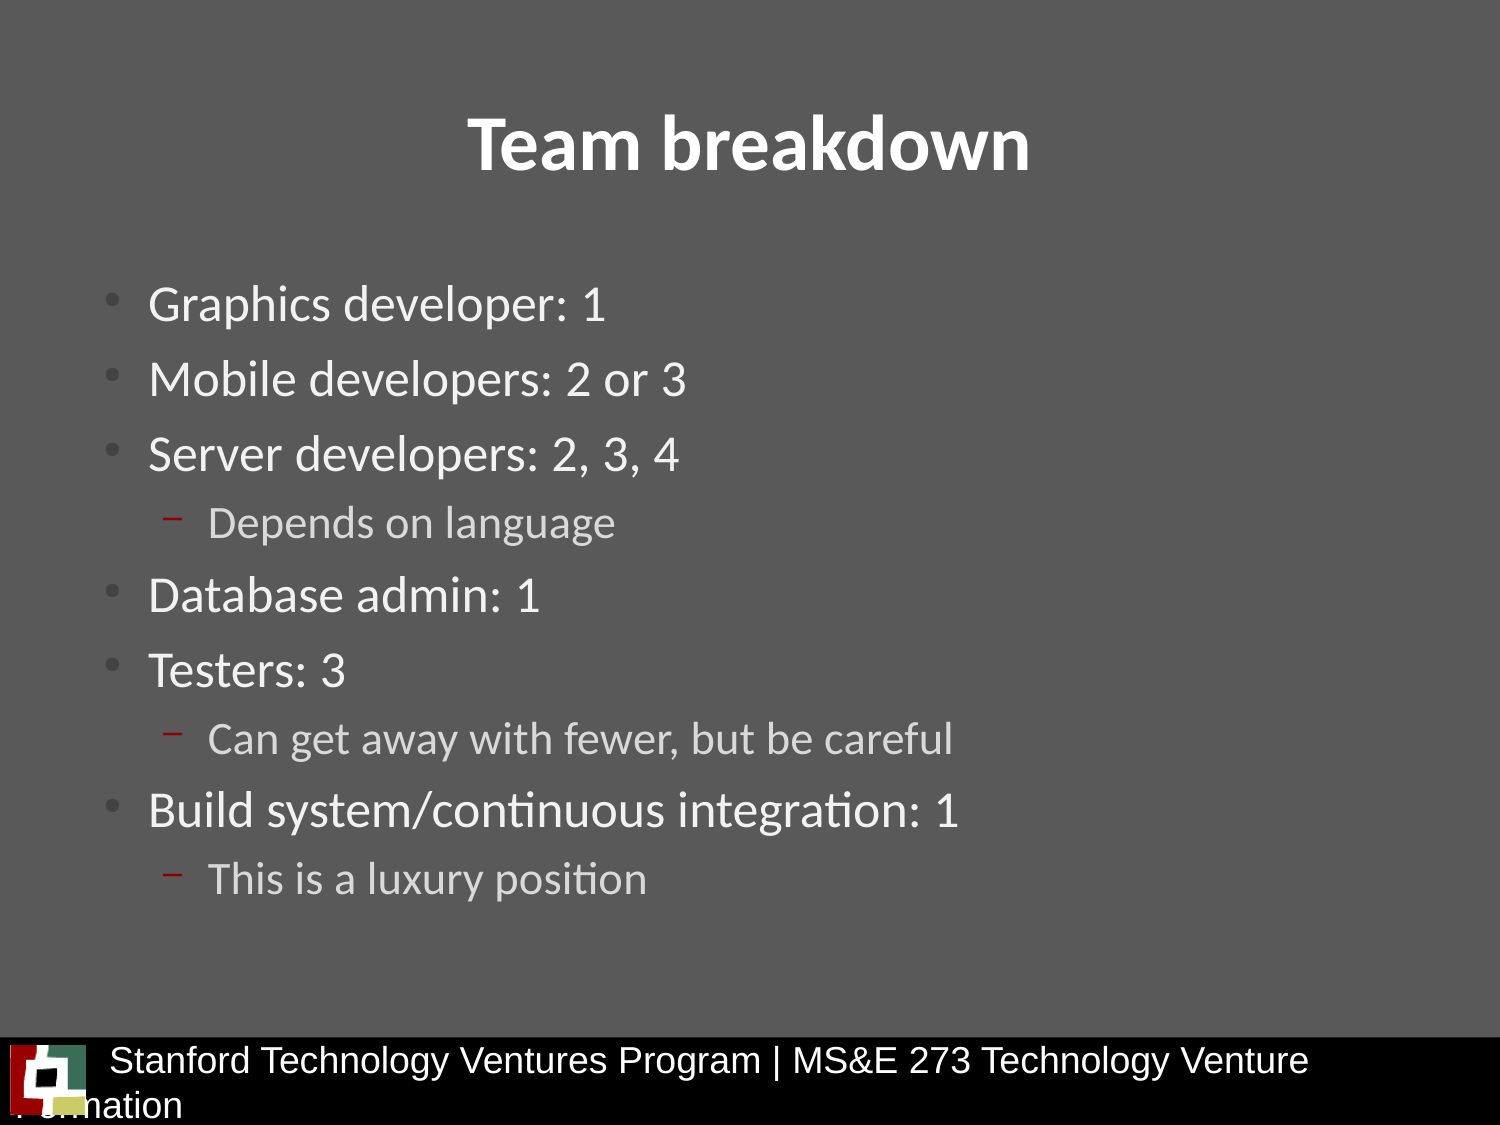

Team breakdown
Graphics developer: 1
Mobile developers: 2 or 3
Server developers: 2, 3, 4
Depends on language
Database admin: 1
Testers: 3
Can get away with fewer, but be careful
Build system/continuous integration: 1
This is a luxury position